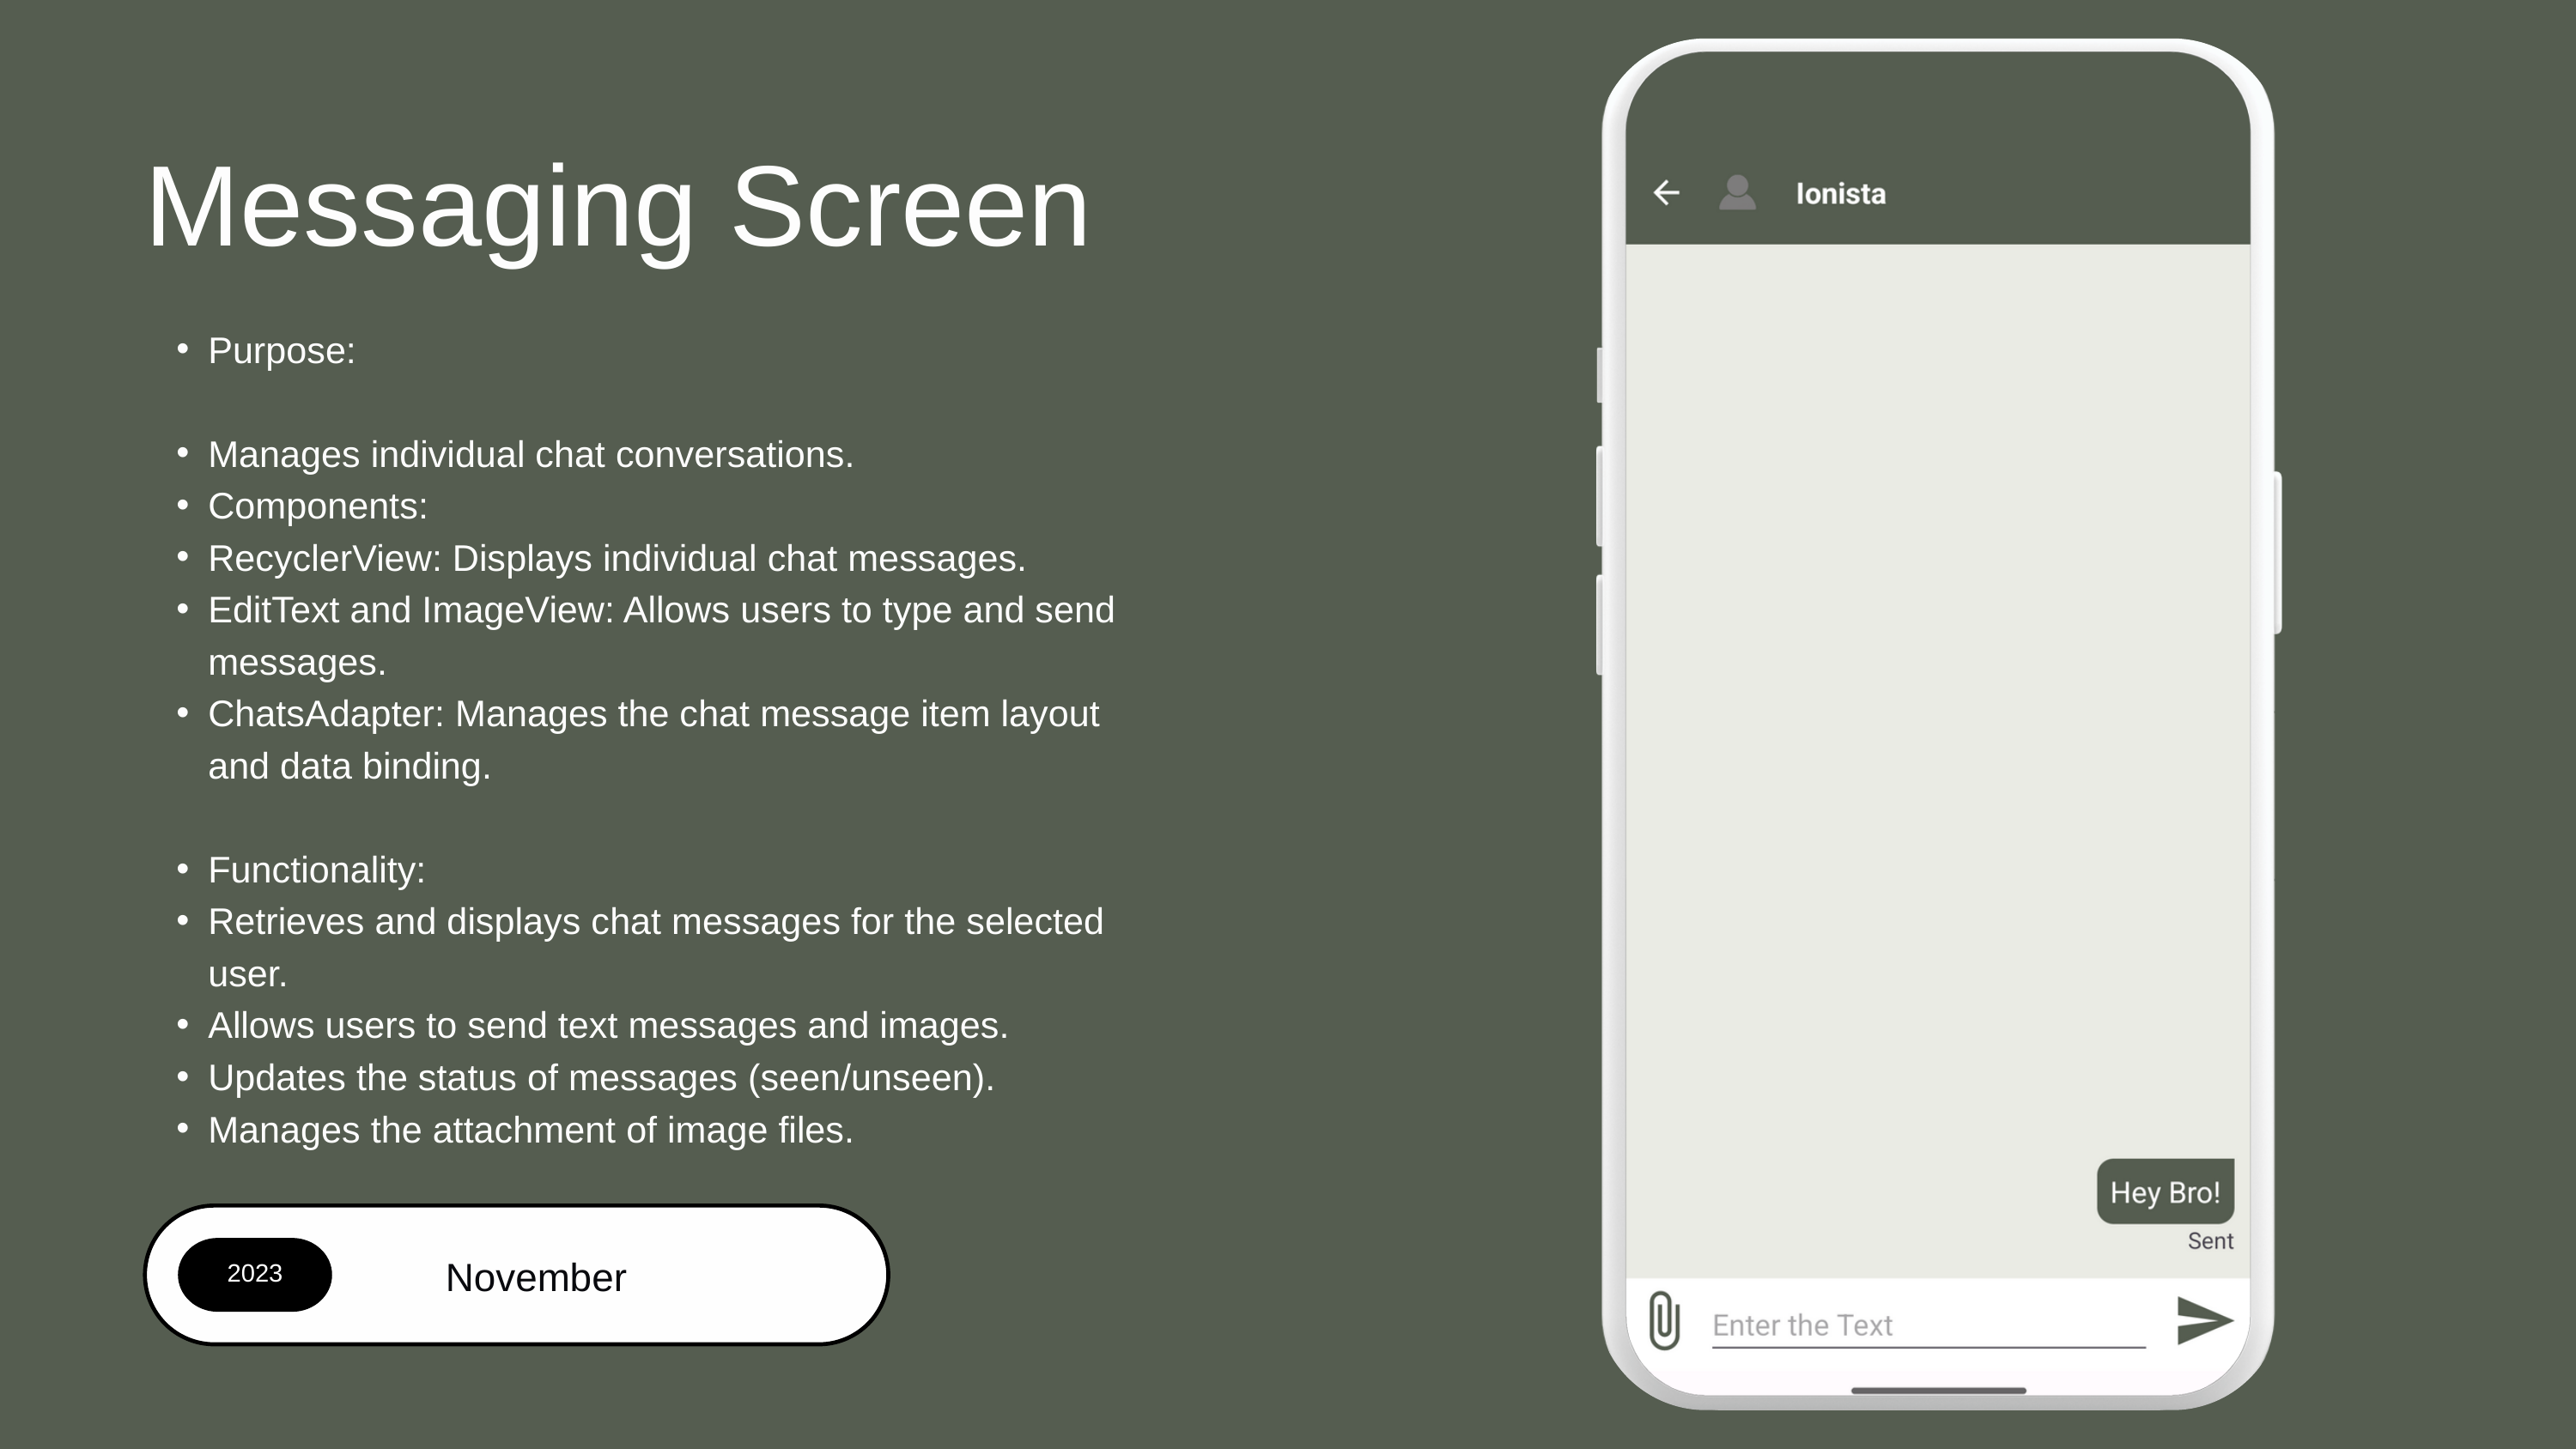

Messaging Screen
Purpose:

Manages individual chat conversations.
Components:
RecyclerView: Displays individual chat messages.
EditText and ImageView: Allows users to type and send messages.
ChatsAdapter: Manages the chat message item layout and data binding.

Functionality:
Retrieves and displays chat messages for the selected user.
Allows users to send text messages and images.
Updates the status of messages (seen/unseen).
Manages the attachment of image files.

2023
November